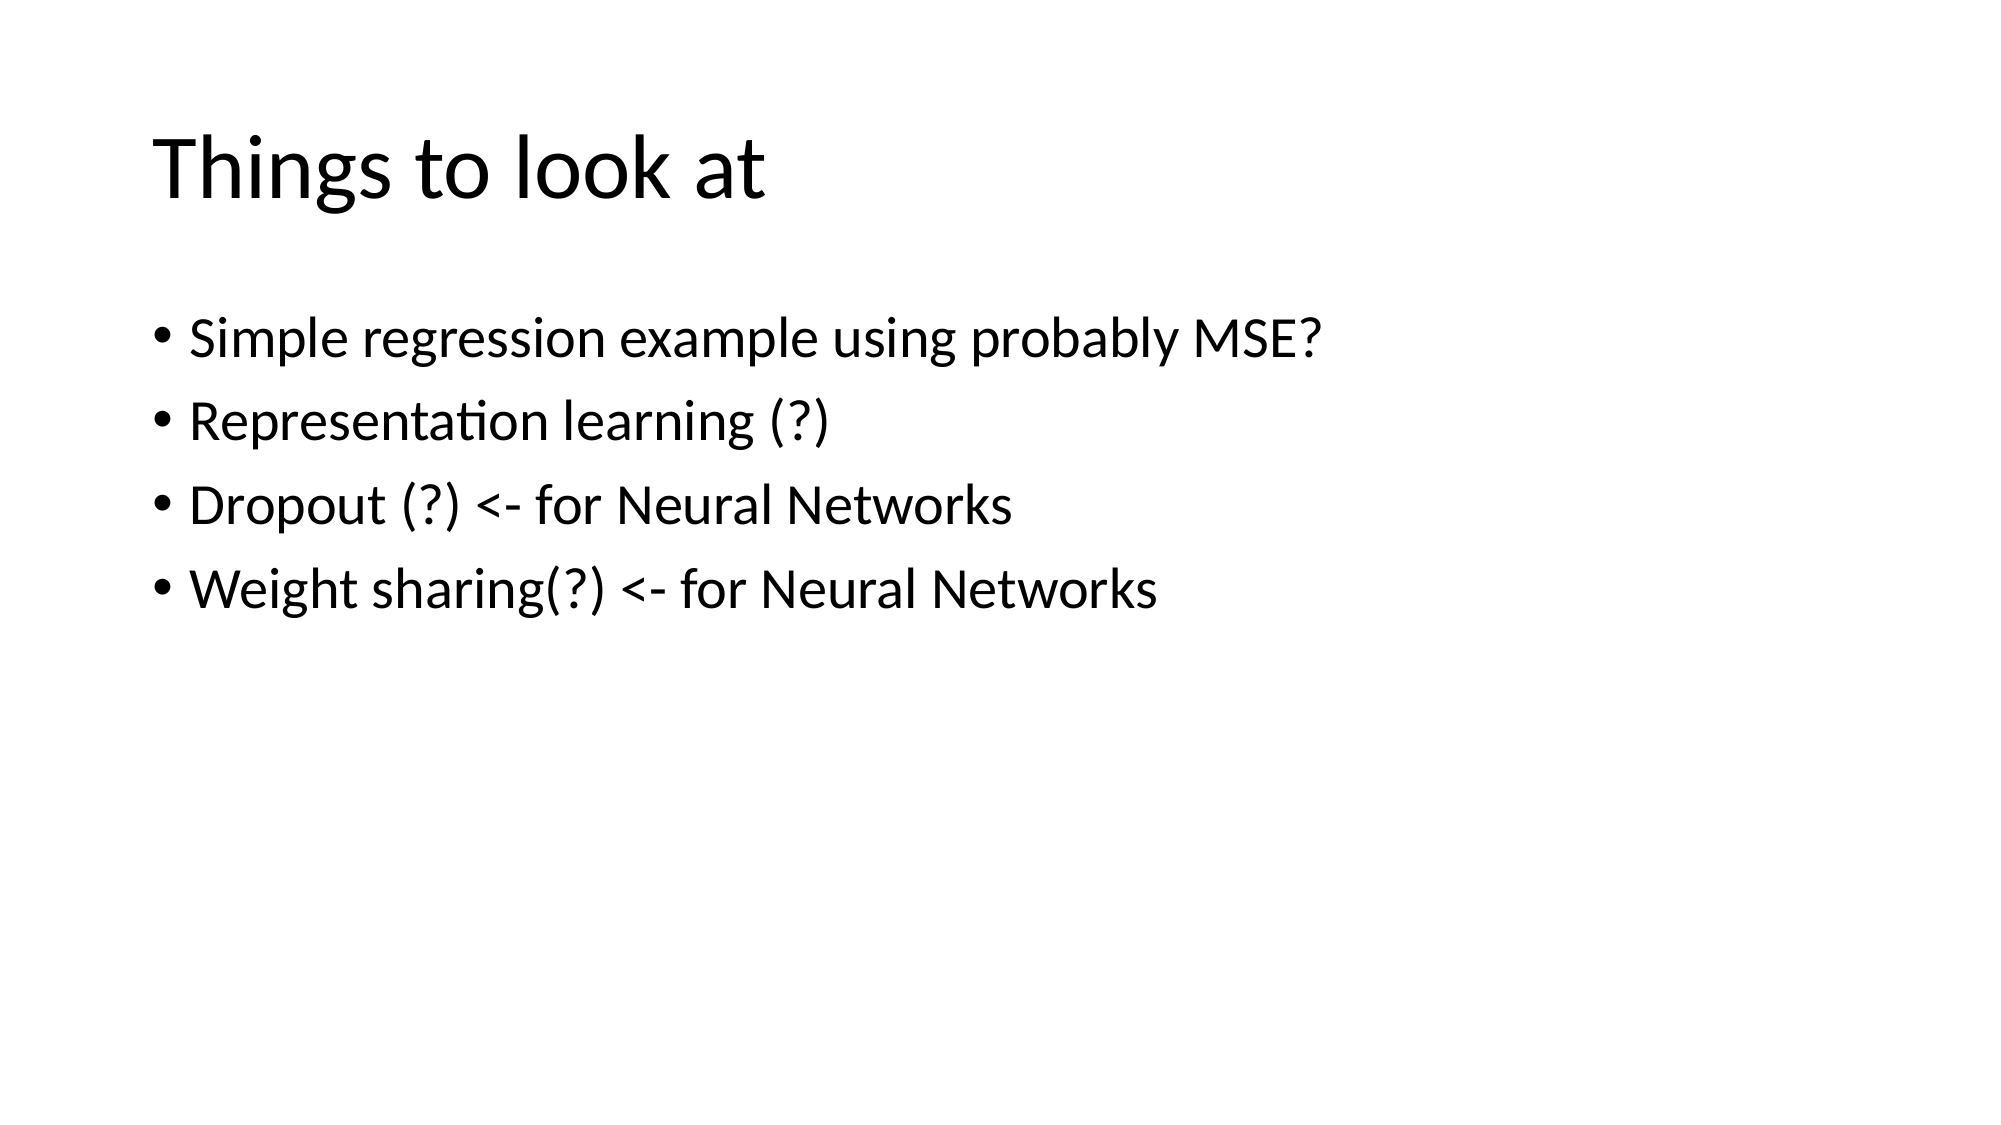

# Things to look at
Simple regression example using probably MSE?
Representation learning (?)
Dropout (?) <- for Neural Networks
Weight sharing(?) <- for Neural Networks